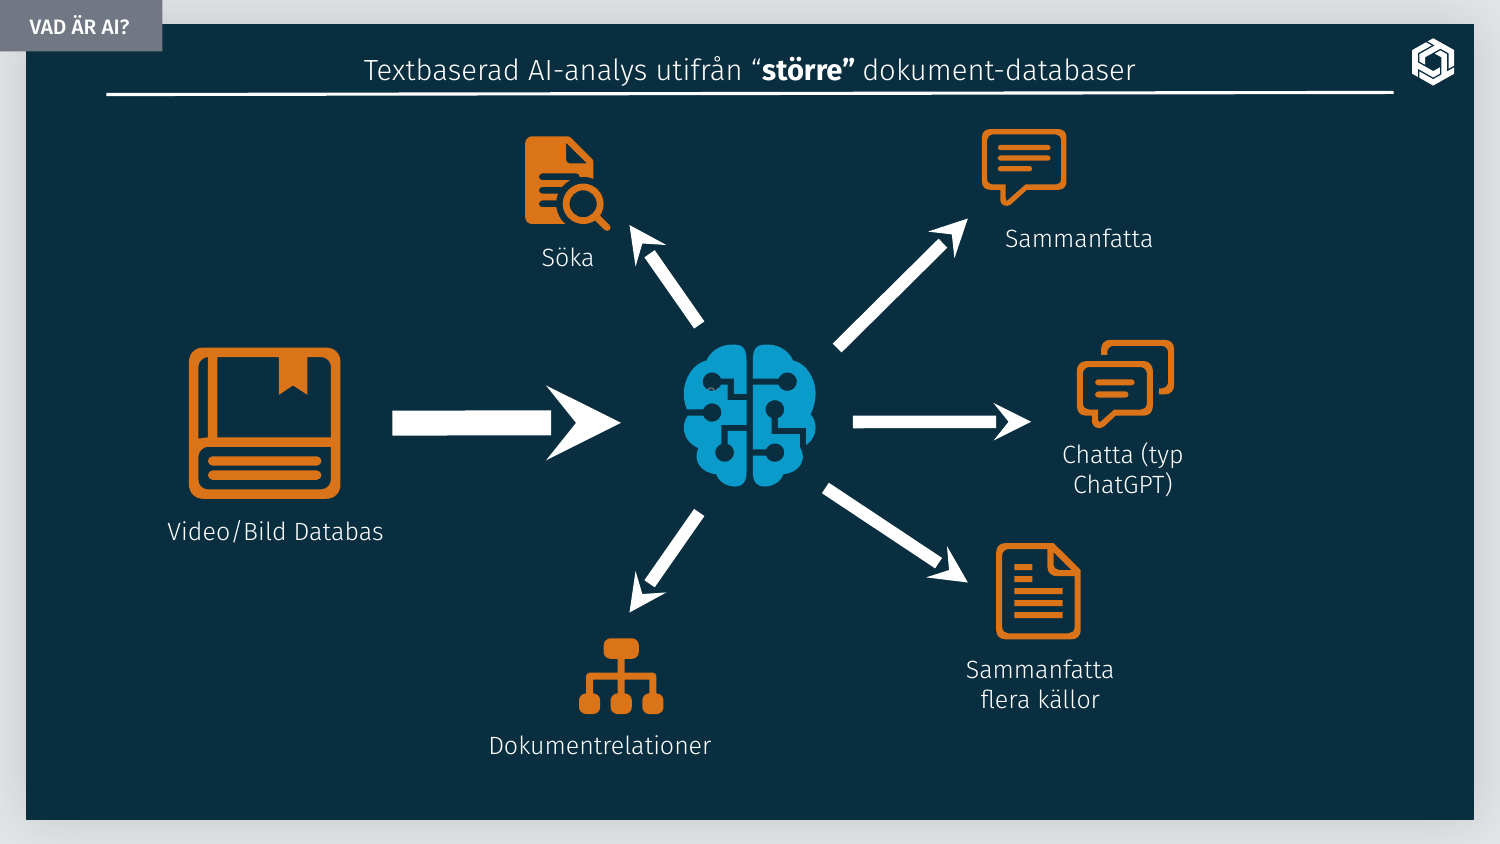

VAD ÄR AI?

Textbaserad AI-analys utifrån “större” dokument-databaser

Sammanfatta
Söka

29
Chatta (typ ChatGPT)
Video/Bild Databas

Sammanfatta flera källor
Dokumentrelationer